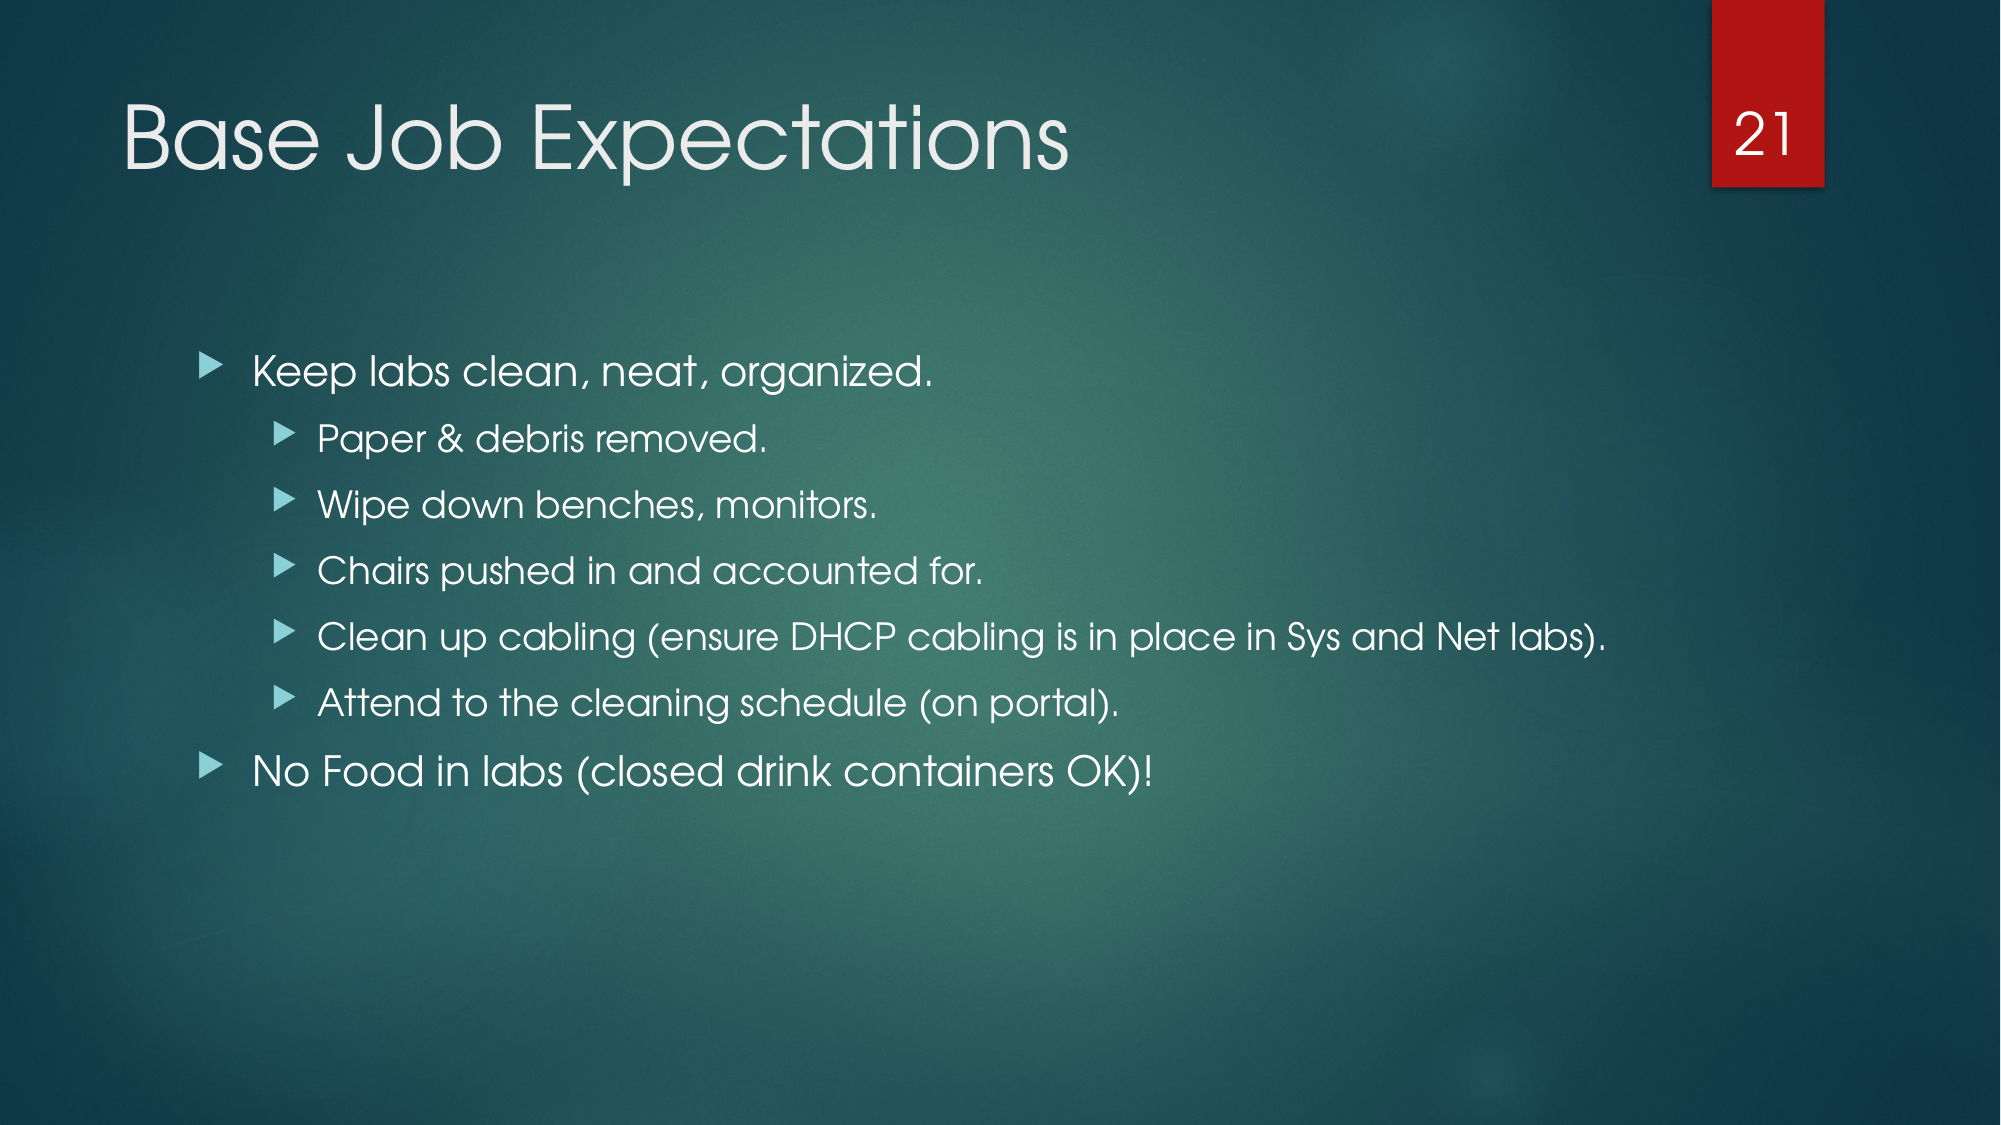

21
# Base Job Expectations
Keep labs clean, neat, organized.
Paper & debris removed.
Wipe down benches, monitors.
Chairs pushed in and accounted for.
Clean up cabling (ensure DHCP cabling is in place in Sys and Net labs).
Attend to the cleaning schedule (on portal).
No Food in labs (closed drink containers OK)!